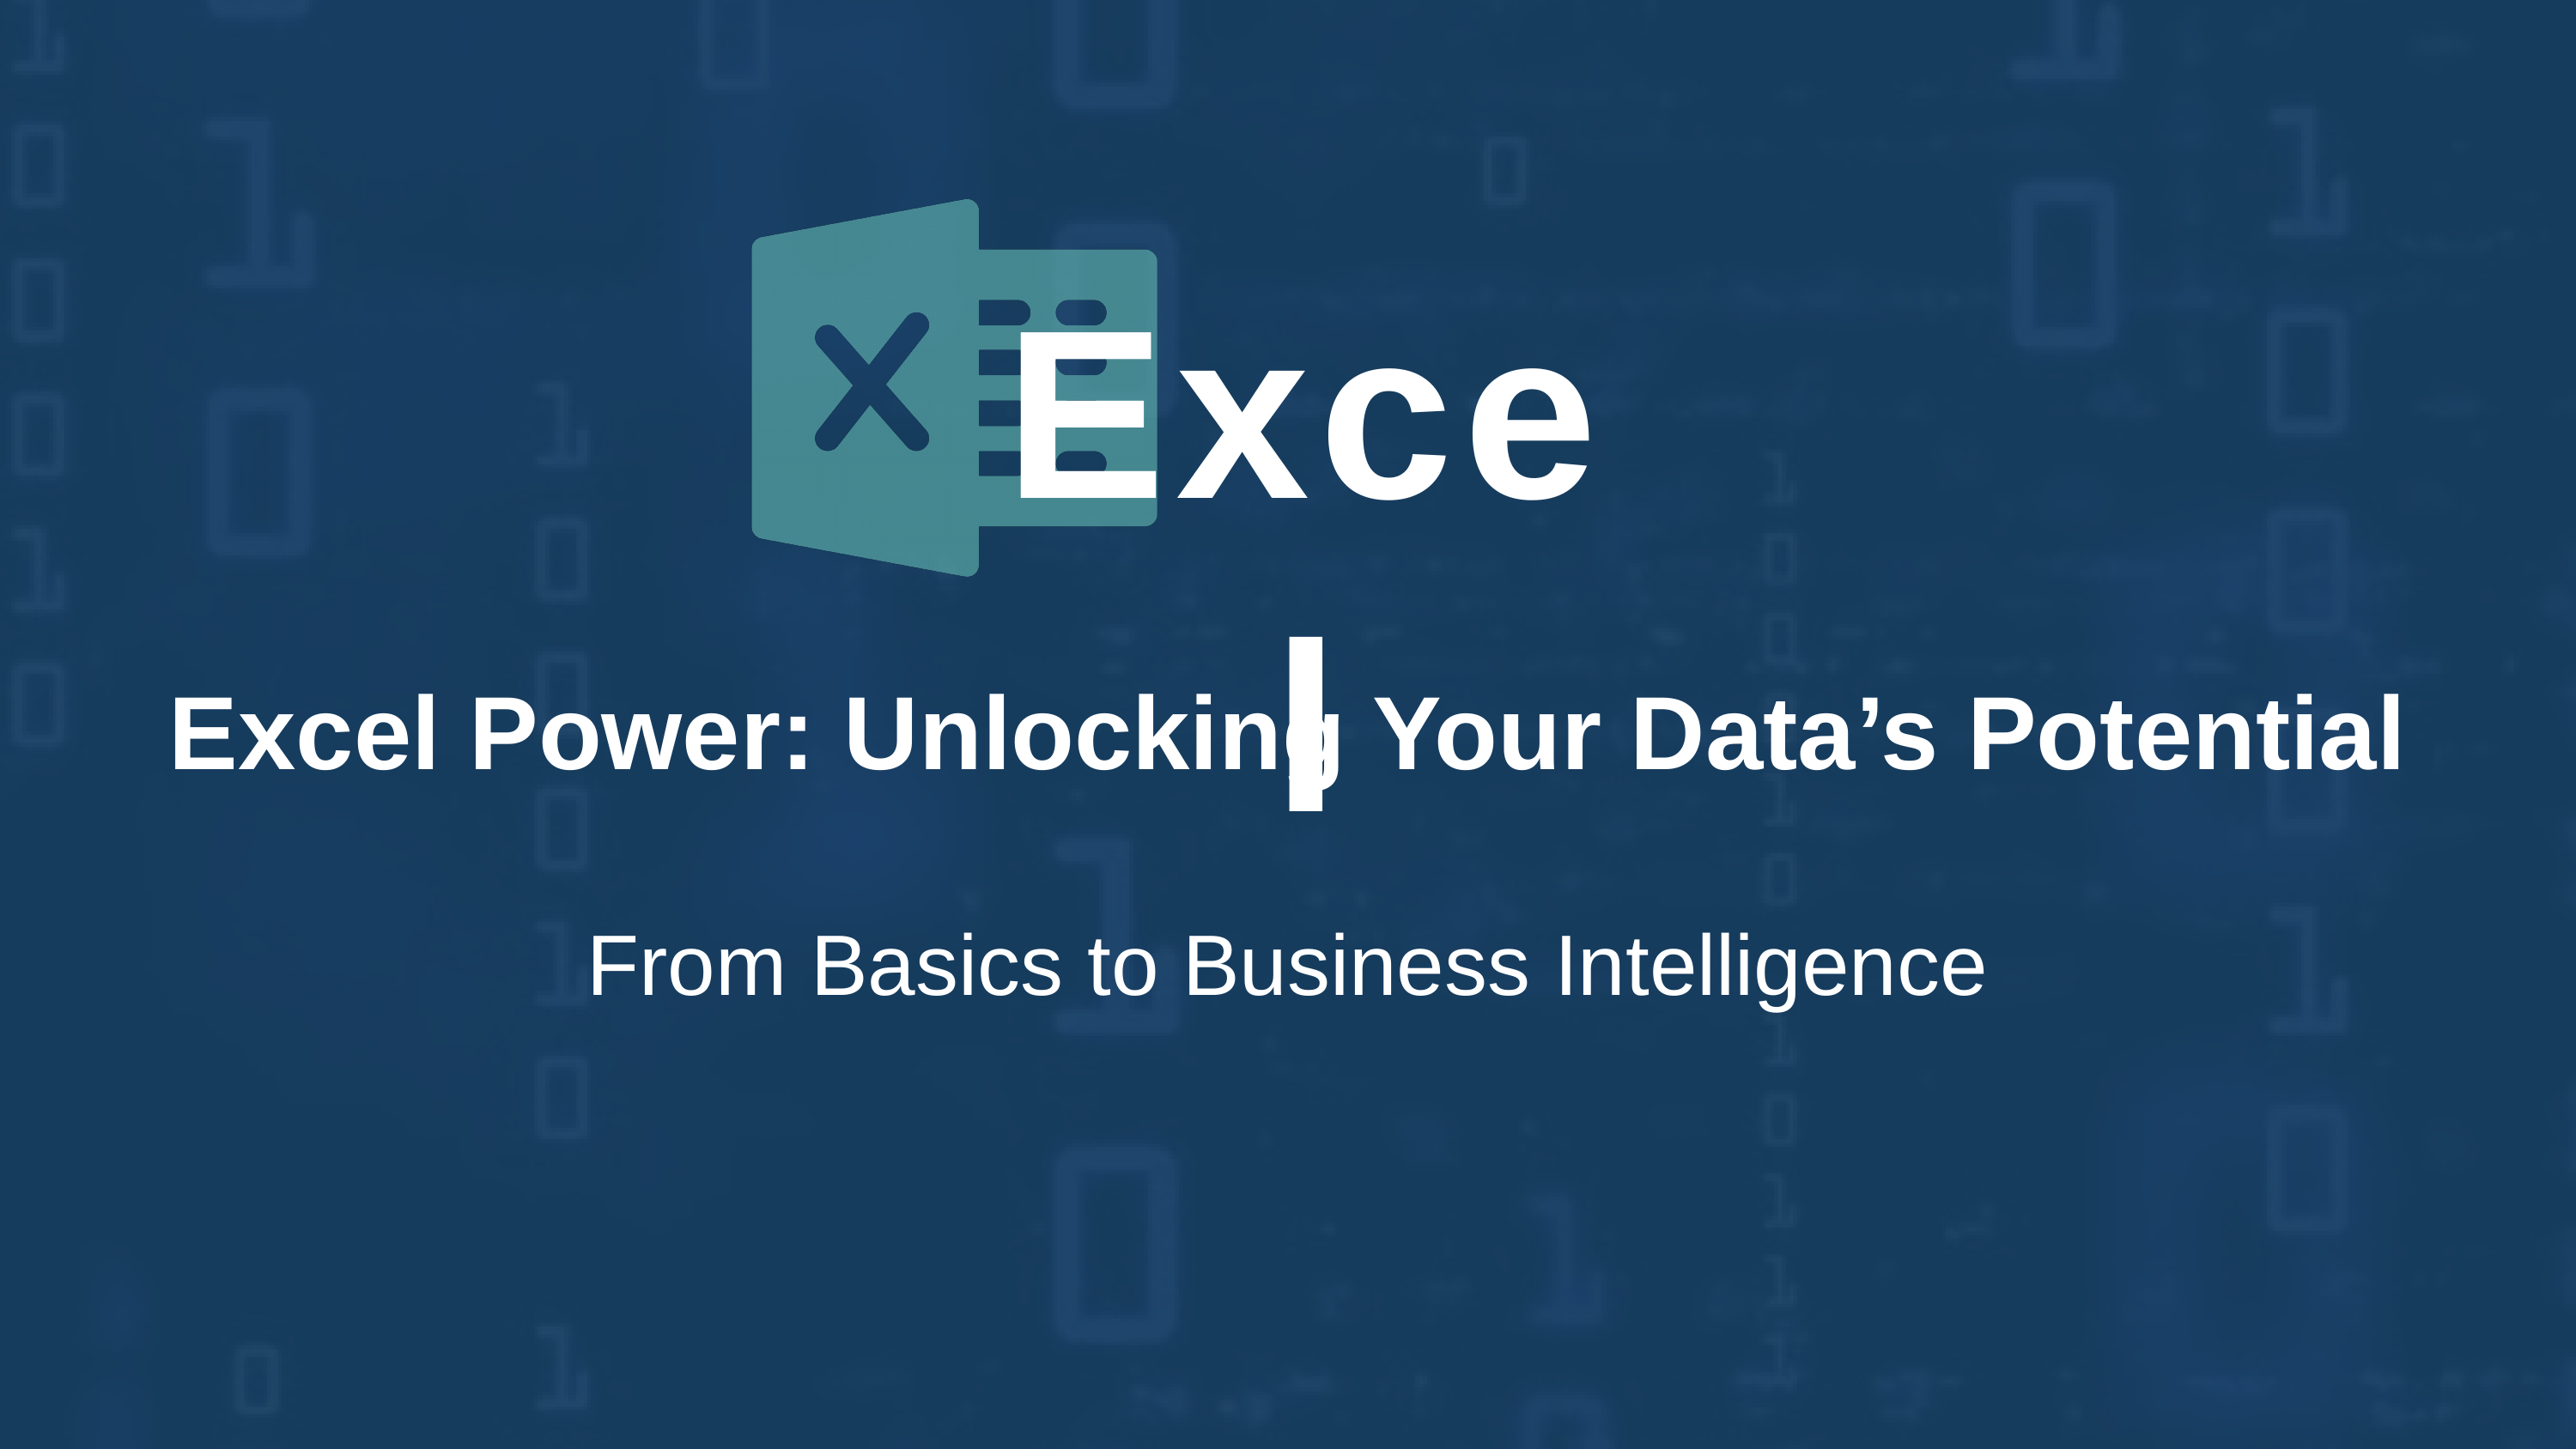

Excel
Excel Power: Unlocking Your Data’s Potential

From Basics to Business Intelligence